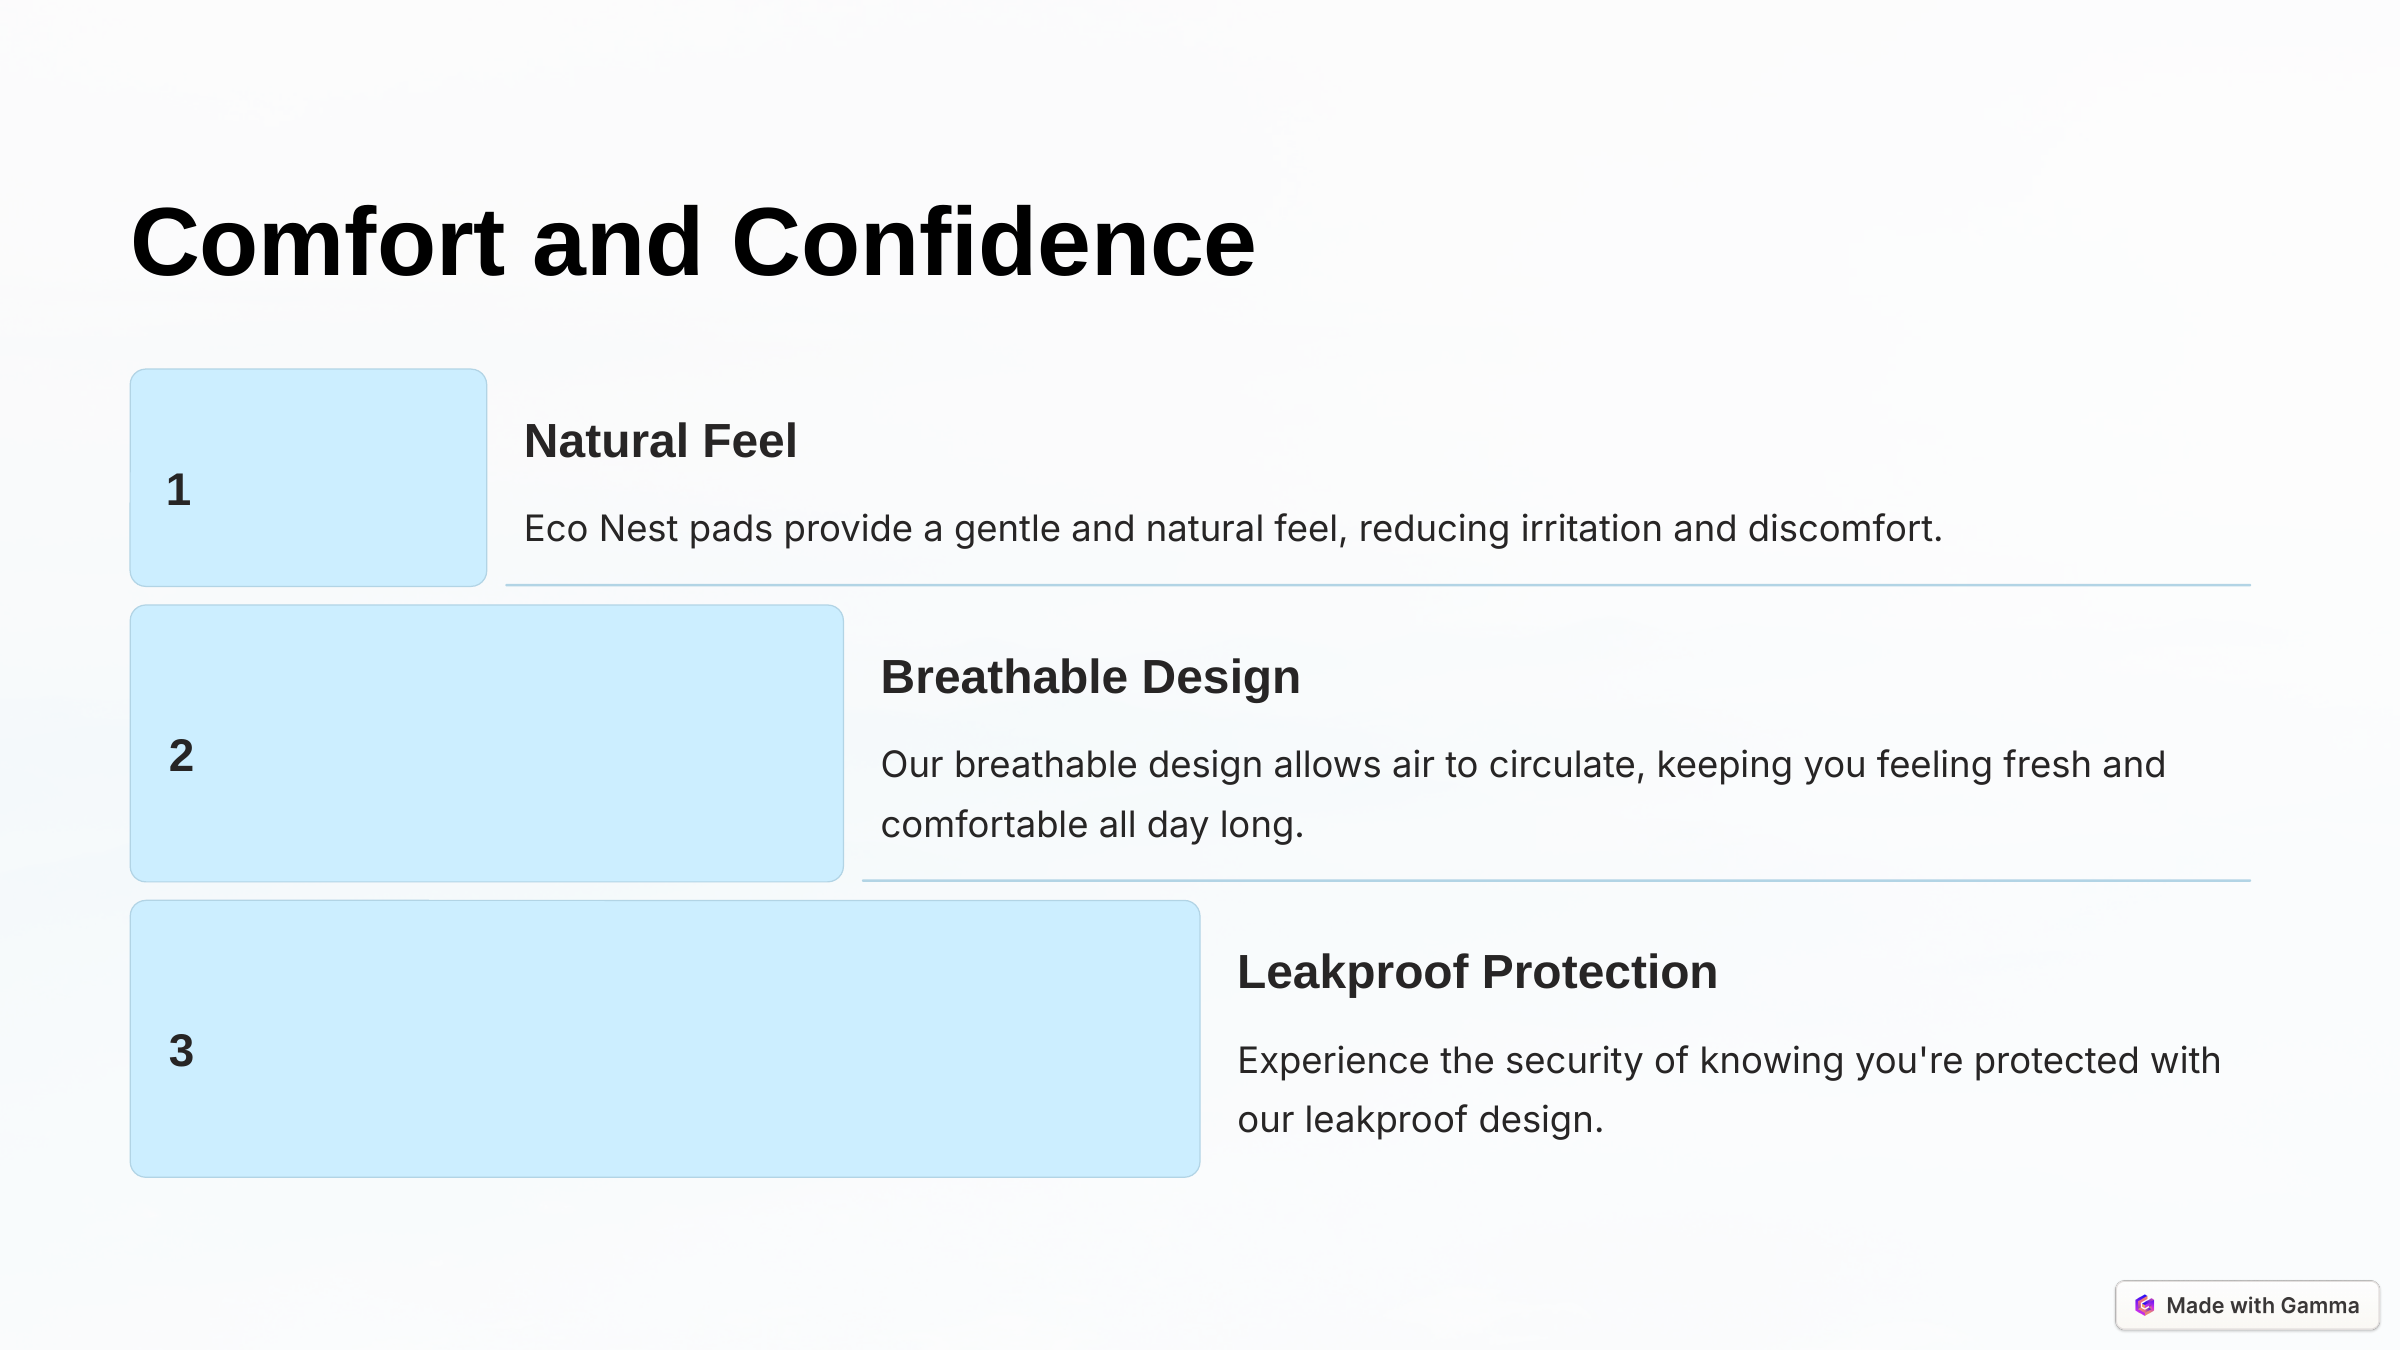

Comfort and Confidence

Natural Feel
1
Eco Nest pads provide a gentle and natural feel, reducing irritation and discomfort.

Breathable Design
2
Our breathable design allows air to circulate, keeping you feeling fresh and comfortable all day long.

Leakproof Protection
3
Experience the security of knowing you're protected with our leakproof design.